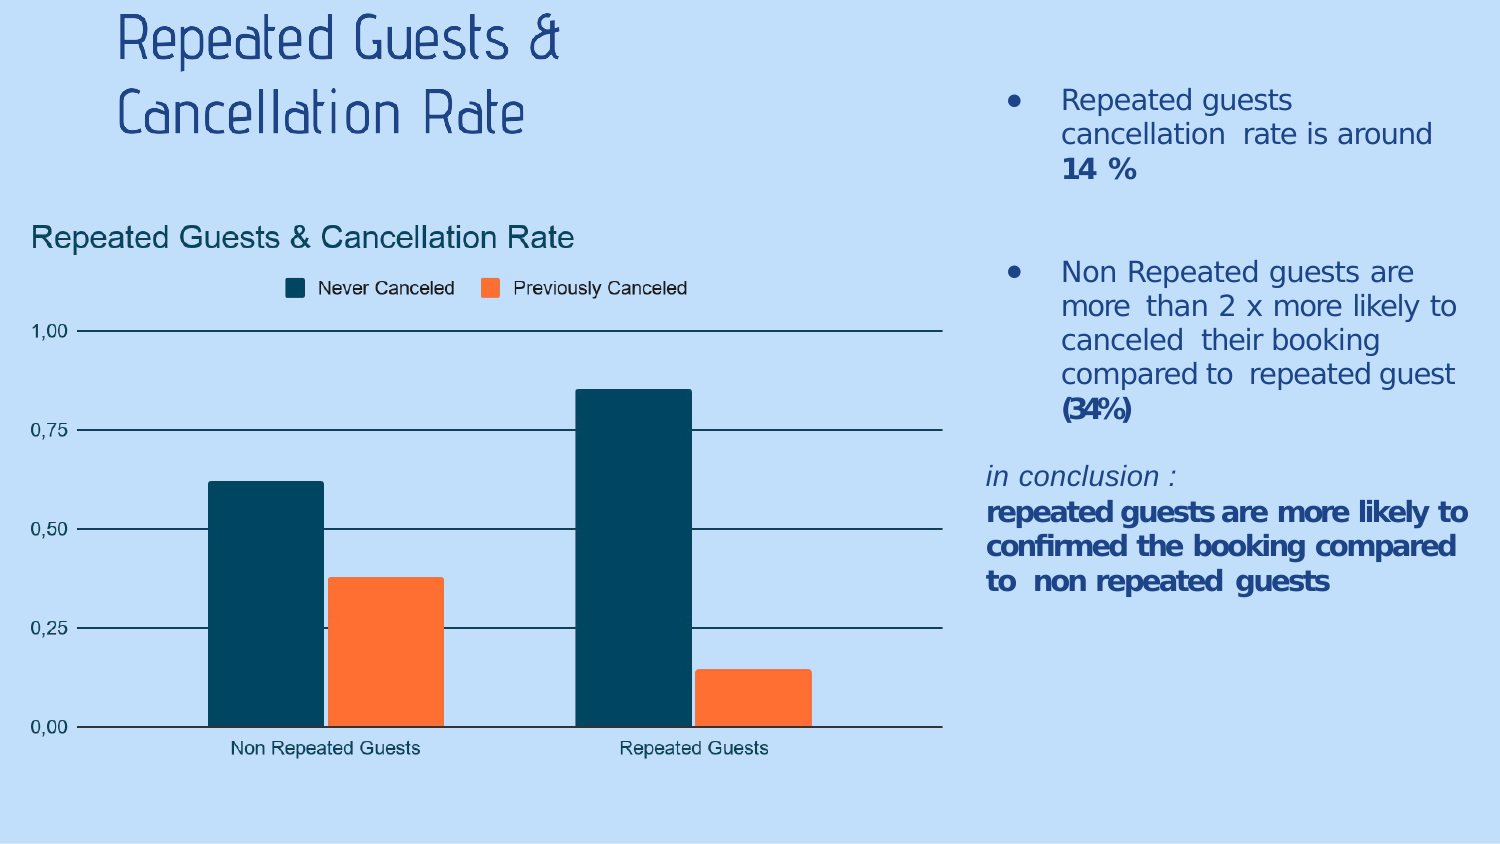

Repeated guests cancellation  rate is around 14 %

Non Repeated guests are more  than 2 x more likely to canceled  their booking compared to  repeated guest (34%)

in conclusion :
repeated guests are more likely to  conﬁrmed the booking compared to  non repeated guests